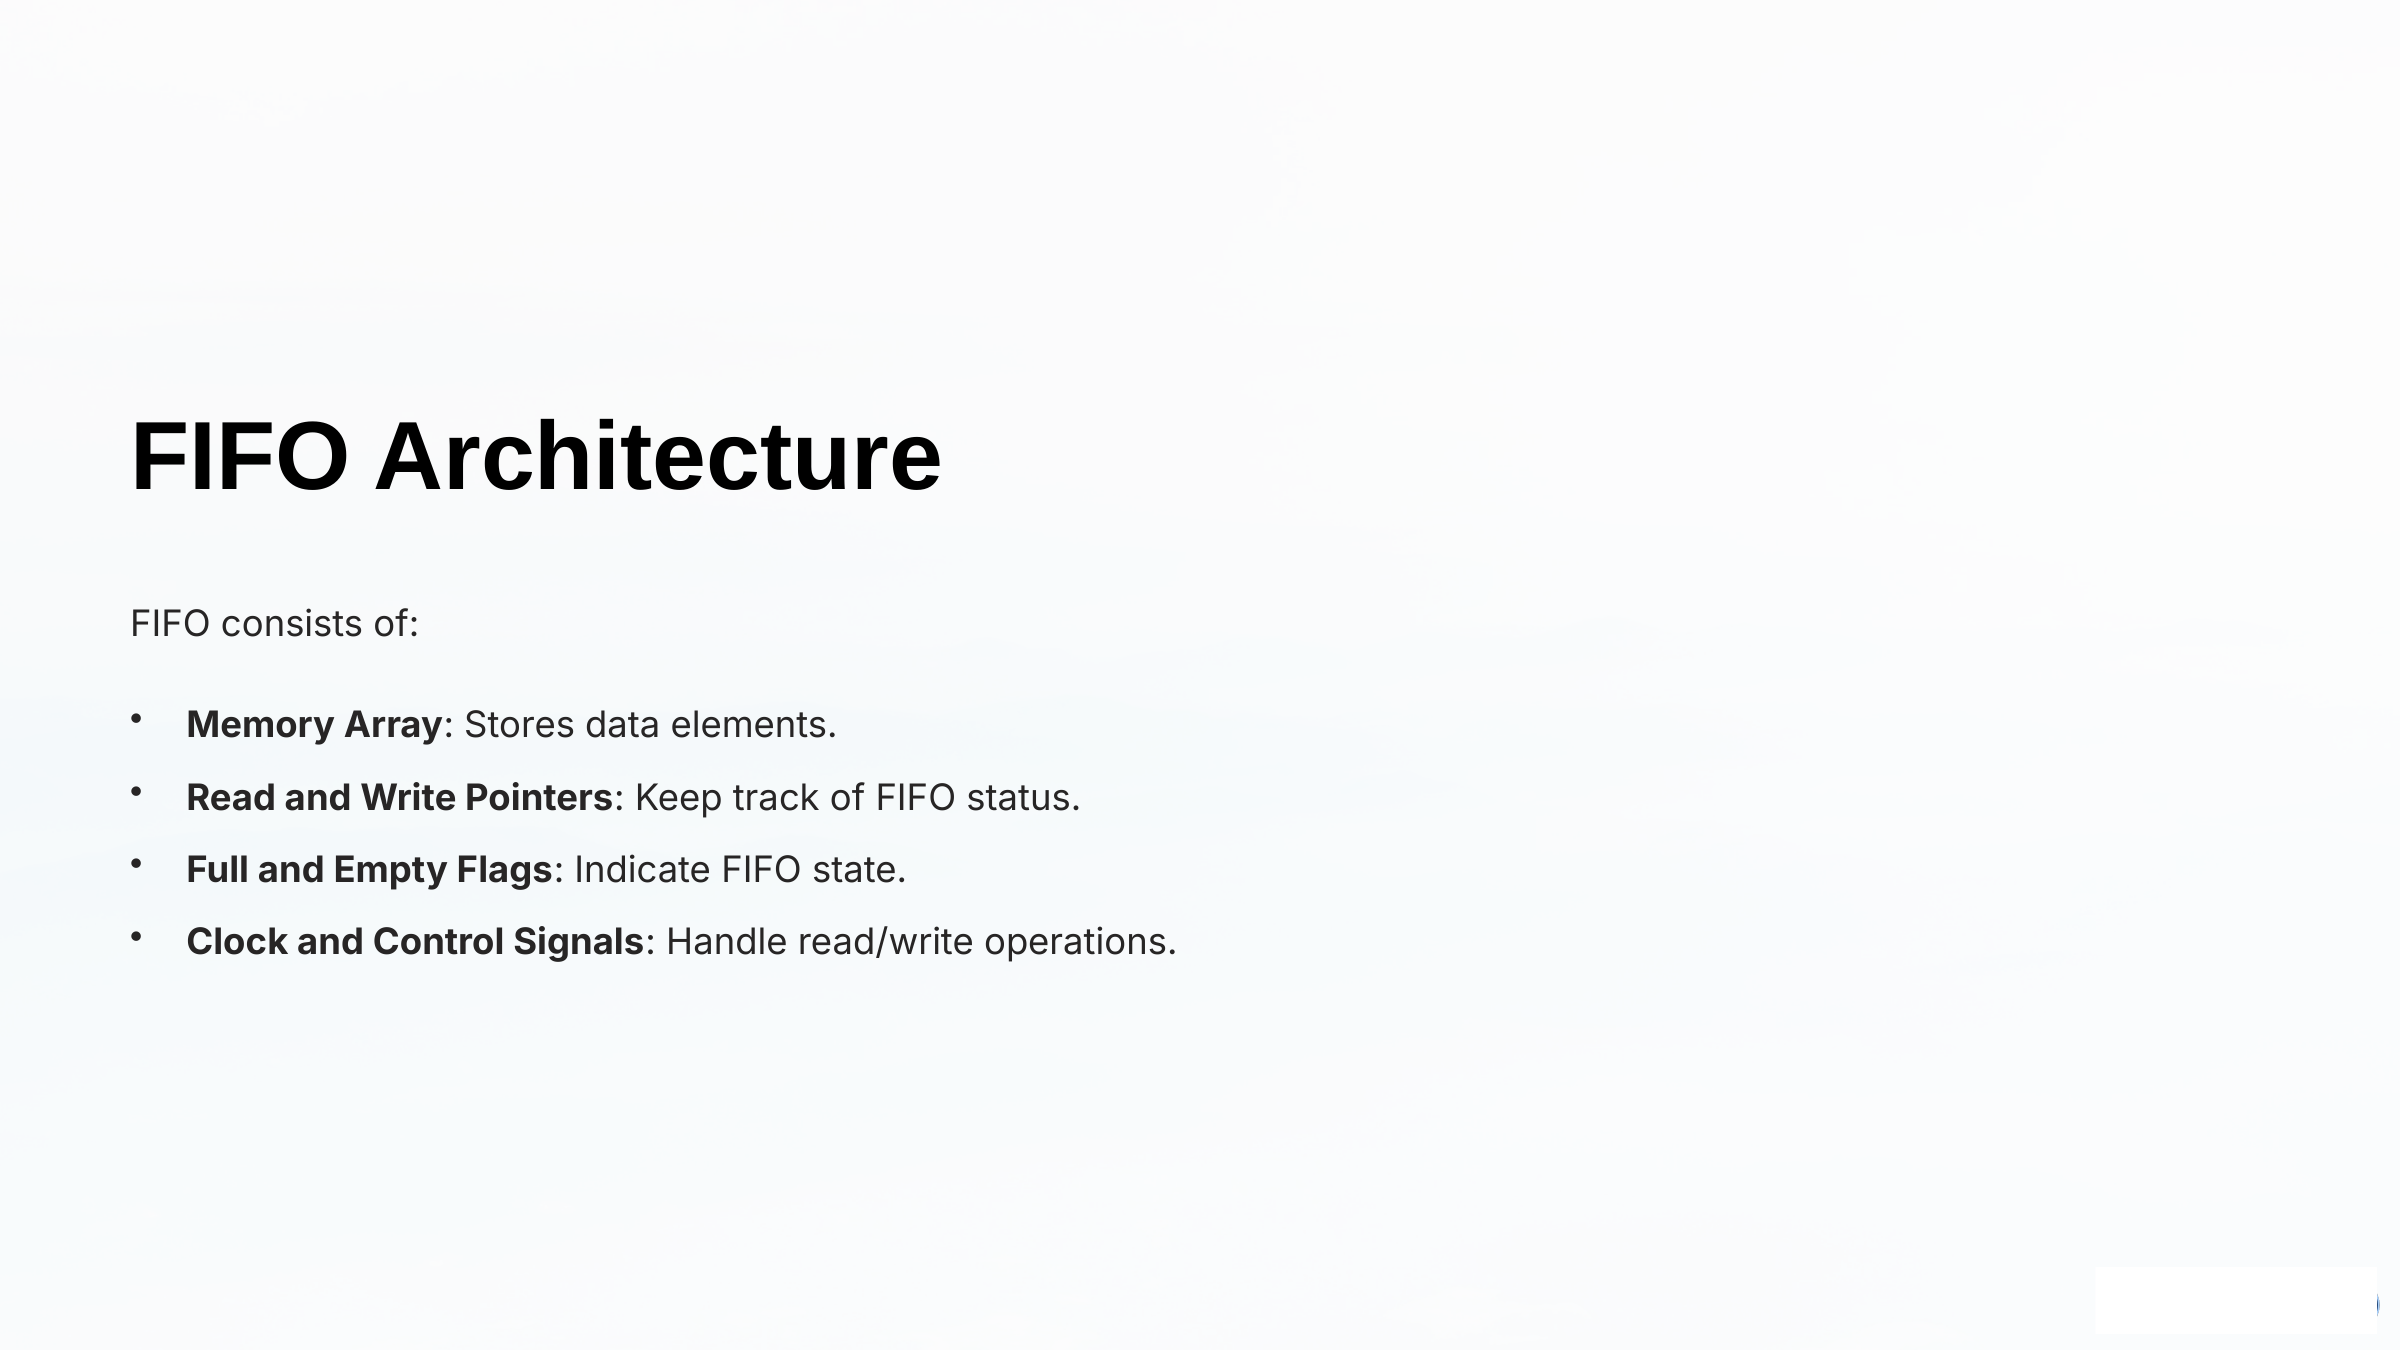

FIFO Architecture
FIFO consists of:
Memory Array: Stores data elements.
Read and Write Pointers: Keep track of FIFO status.
Full and Empty Flags: Indicate FIFO state.
Clock and Control Signals: Handle read/write operations.